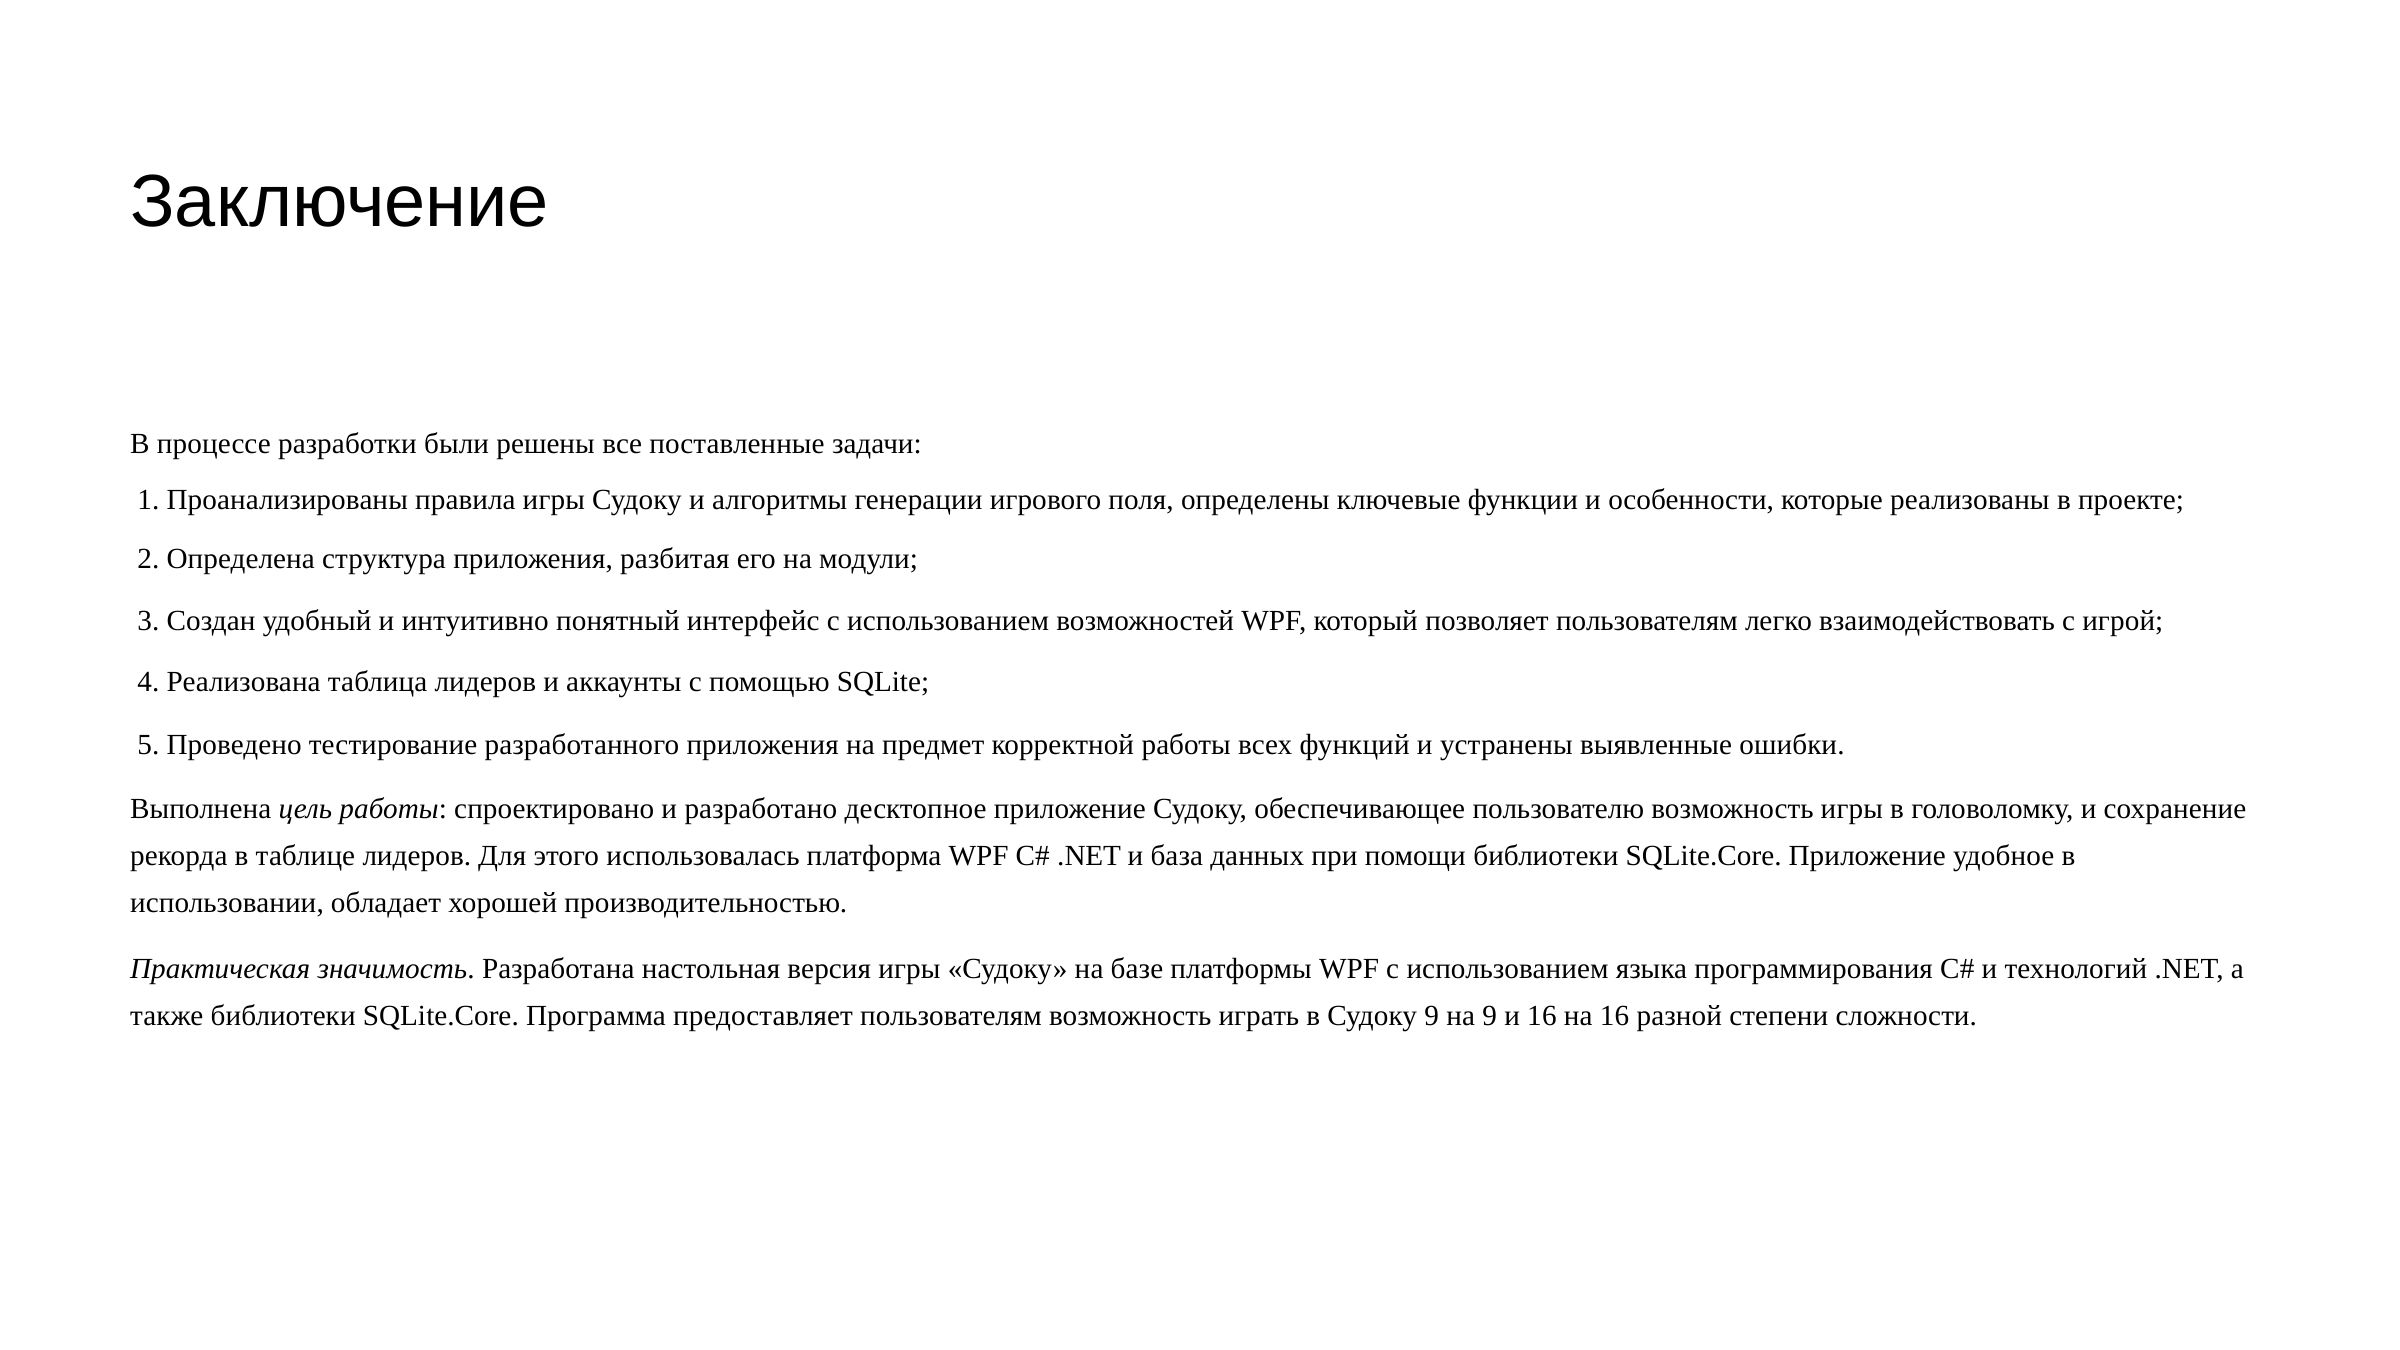

Заключение
В процессе разработки были решены все поставленные задачи:
 1. Проанализированы правила игры Судоку и алгоритмы генерации игрового поля, определены ключевые функции и особенности, которые реализованы в проекте;
 2. Определена структура приложения, разбитая его на модули;
 3. Создан удобный и интуитивно понятный интерфейс с использованием возможностей WPF, который позволяет пользователям легко взаимодействовать с игрой;
 4. Реализована таблица лидеров и аккаунты с помощью SQLite;
 5. Проведено тестирование разработанного приложения на предмет корректной работы всех функций и устранены выявленные ошибки.
Выполнена цель работы: спроектировано и разработано десктопное приложение Судоку, обеспечивающее пользователю возможность игры в головоломку, и сохранение рекорда в таблице лидеров. Для этого использовалась платформа WPF C# .NET и база данных при помощи библиотеки SQLite.Core. Приложение удобное в использовании, обладает хорошей производительностью.
Практическая значимость. Разработана настольная версия игры «Судоку» на базе платформы WPF с использованием языка программирования C# и технологий .NET, а также библиотеки SQLite.Core. Программа предоставляет пользователям возможность играть в Судоку 9 на 9 и 16 на 16 разной степени сложности.